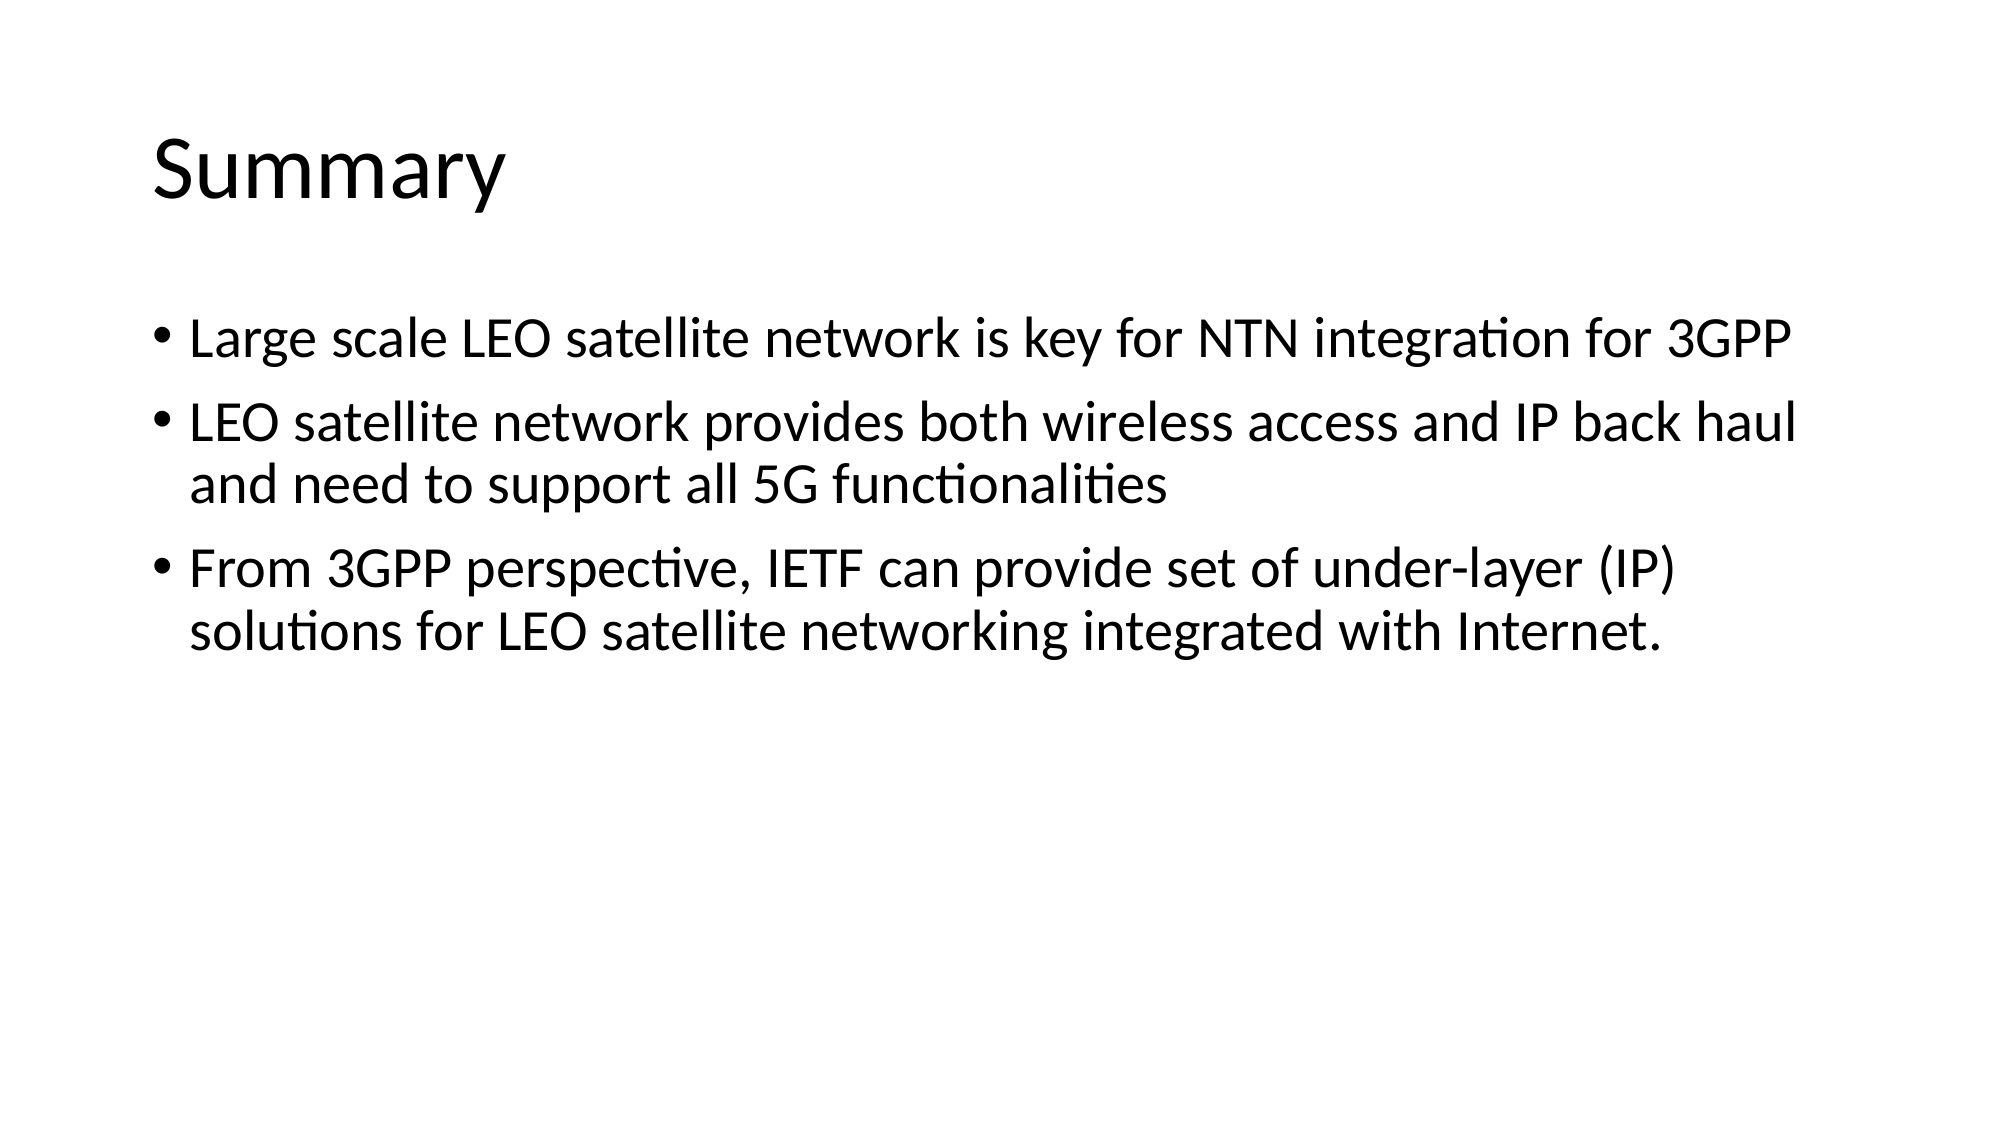

# Summary
Large scale LEO satellite network is key for NTN integration for 3GPP
LEO satellite network provides both wireless access and IP back haul and need to support all 5G functionalities
From 3GPP perspective, IETF can provide set of under-layer (IP) solutions for LEO satellite networking integrated with Internet.